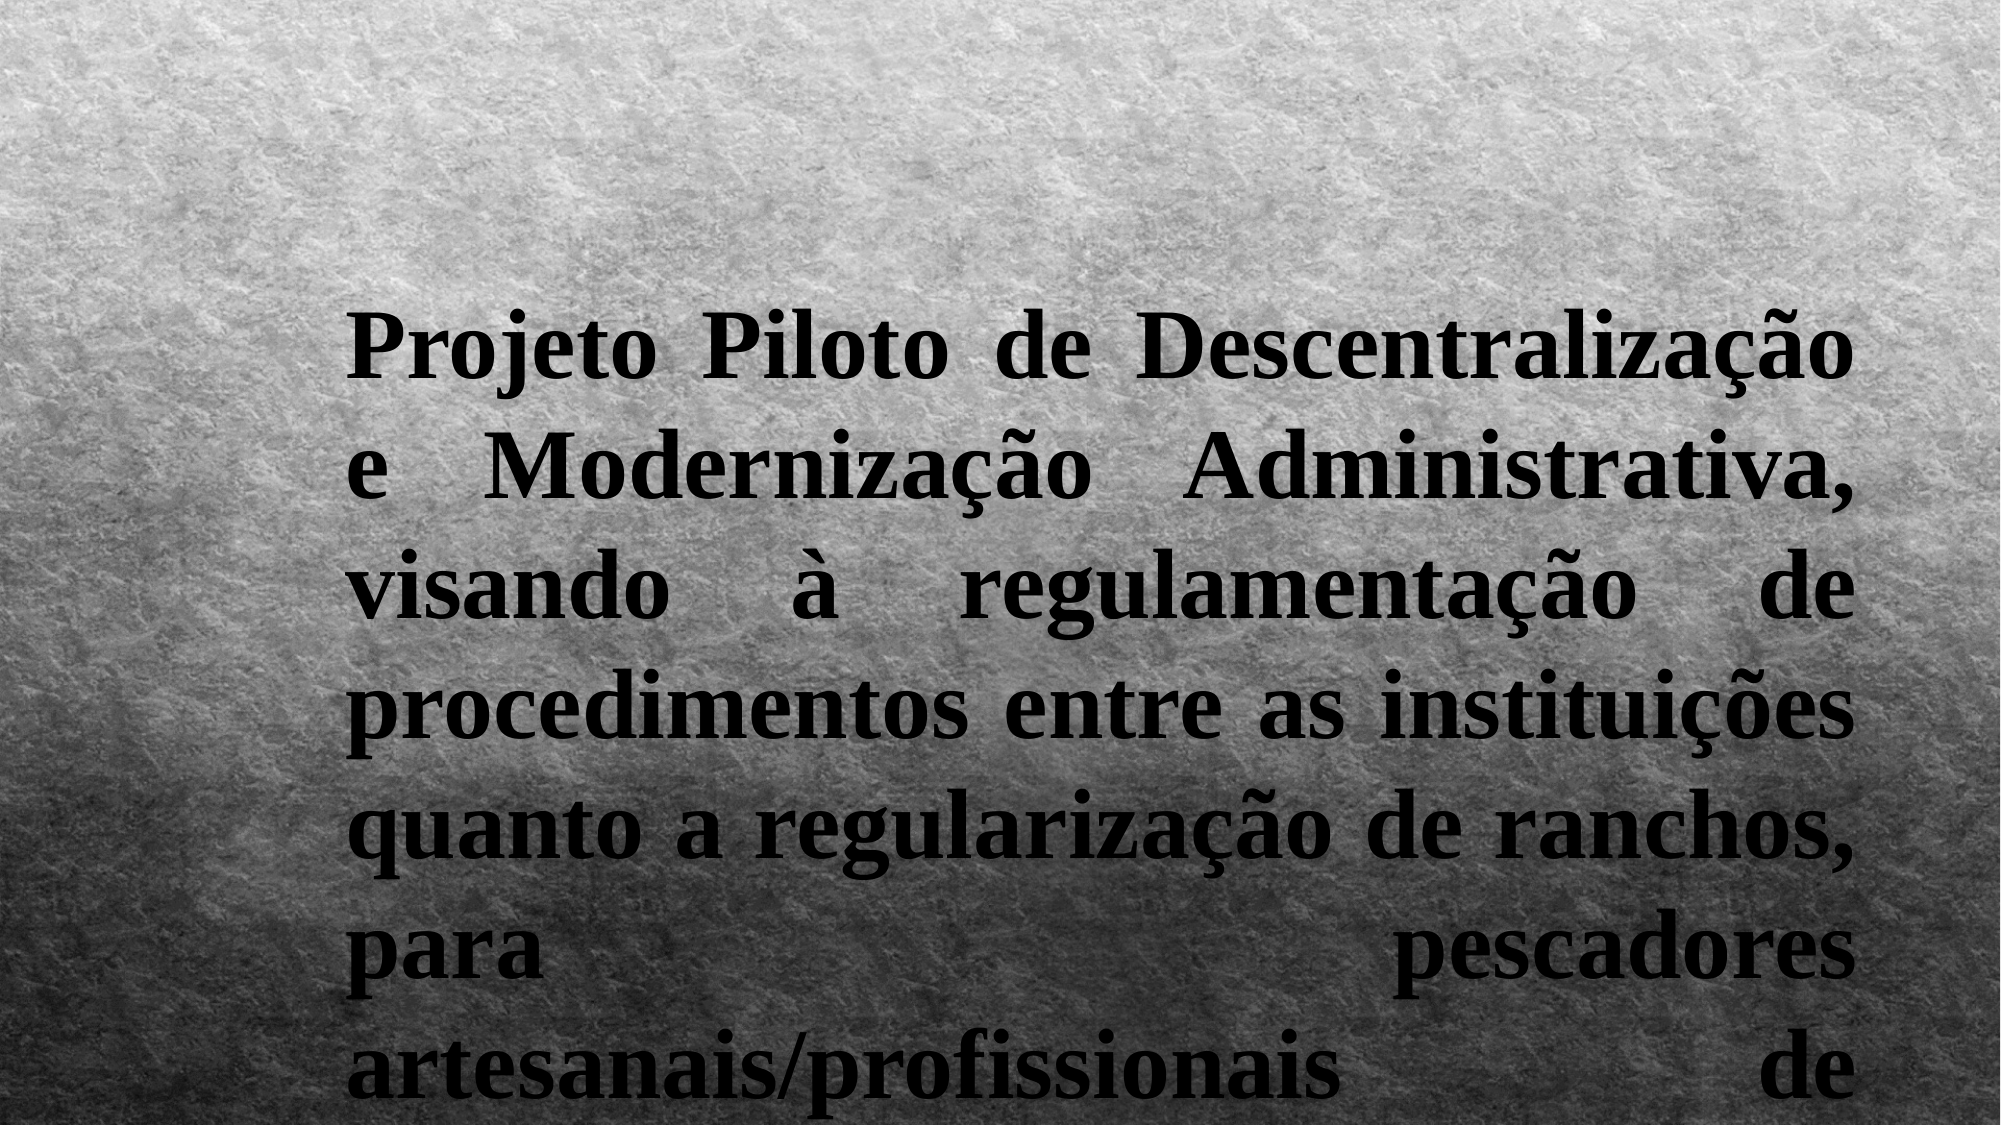

Projeto Piloto de Descentralização e Modernização Administrativa, visando à regulamentação de procedimentos entre as instituições quanto a regularização de ranchos, para pescadores artesanais/profissionais de Comunidades Tradicionais em Santa Catarina, com anuência do Município de Florianópolis.